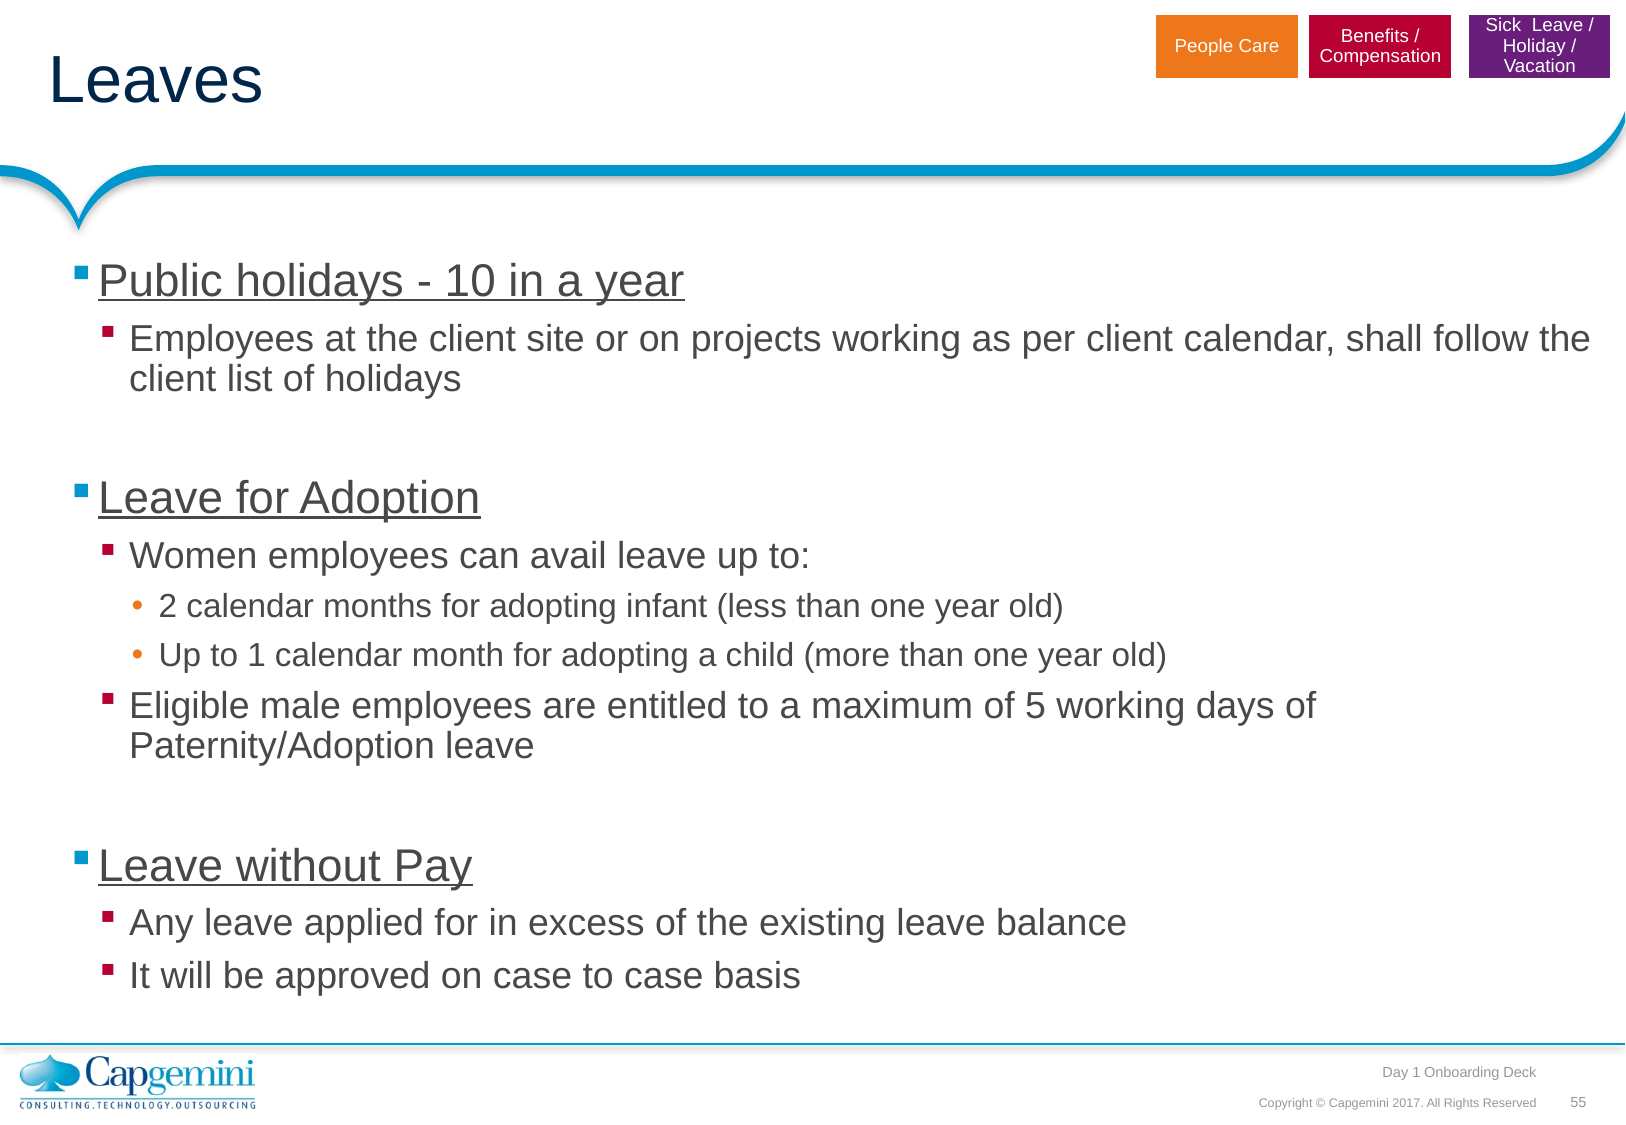

# Leaves

People Care

Benefits / Compensation

Sick  Leave / Holiday / Vacation
Public holidays - 10 in a year
Employees at the client site or on projects working as per client calendar, shall follow the client list of holidays

Leave for Adoption
Women employees can avail leave up to:
2 calendar months for adopting infant (less than one year old)
Up to 1 calendar month for adopting a child (more than one year old)
Eligible male employees are entitled to a maximum of 5 working days of Paternity/Adoption leave

Leave without Pay
Any leave applied for in excess of the existing leave balance
It will be approved on case to case basis